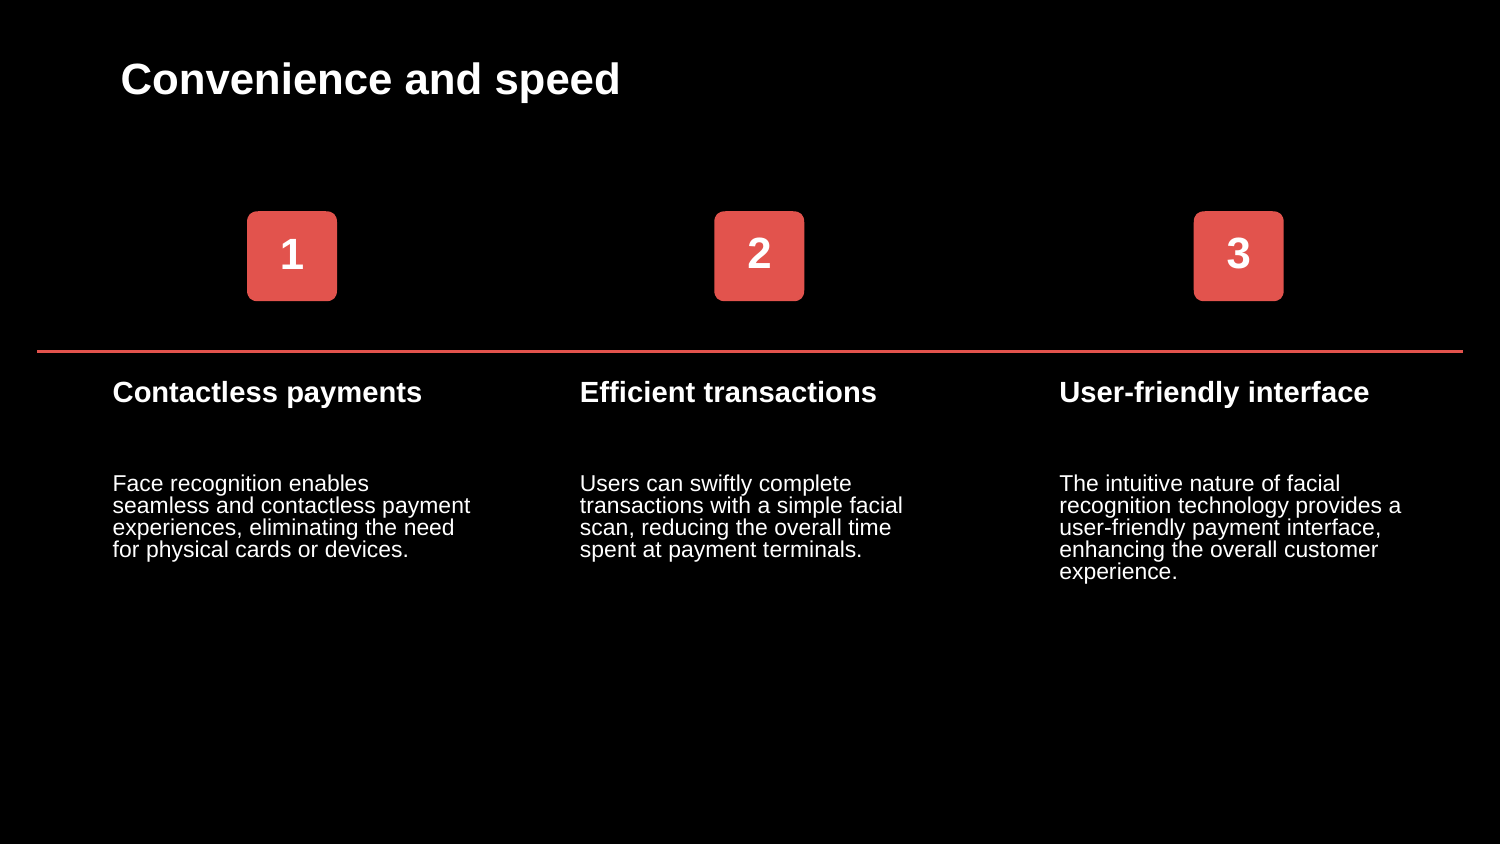

Convenience and speed

2
3
1

Contactless payments
Efficient transactions
User-friendly interface
Face recognition enables seamless and contactless payment experiences, eliminating the need for physical cards or devices.
Users can swiftly complete transactions with a simple facial scan, reducing the overall time spent at payment terminals.
The intuitive nature of facial recognition technology provides a user-friendly payment interface, enhancing the overall customer experience.